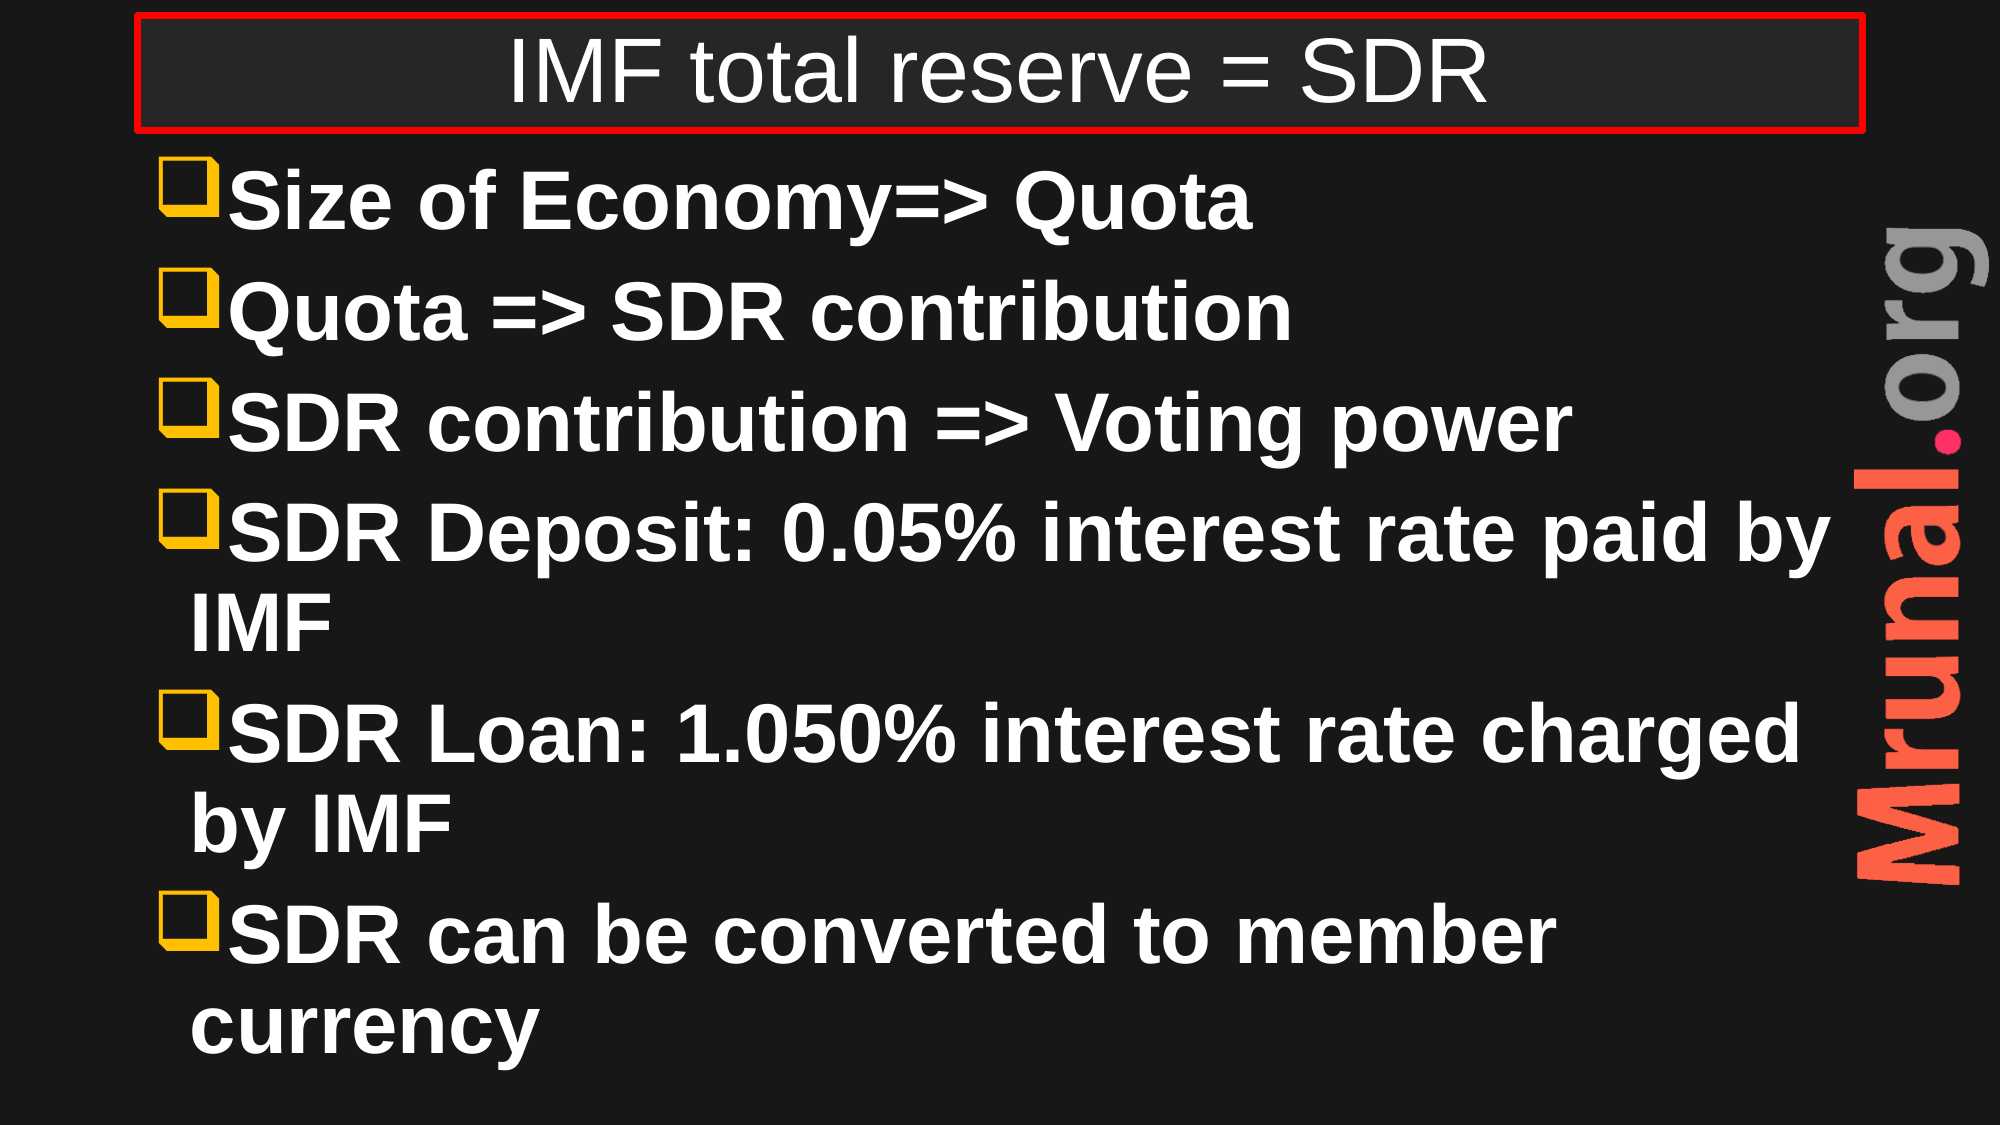

# IMF total reserve = SDR
Size of Economy=> Quota
Quota => SDR contribution
SDR contribution => Voting power
SDR Deposit: 0.05% interest rate paid by IMF
SDR Loan: 1.050% interest rate charged by IMF
SDR can be converted to member currency